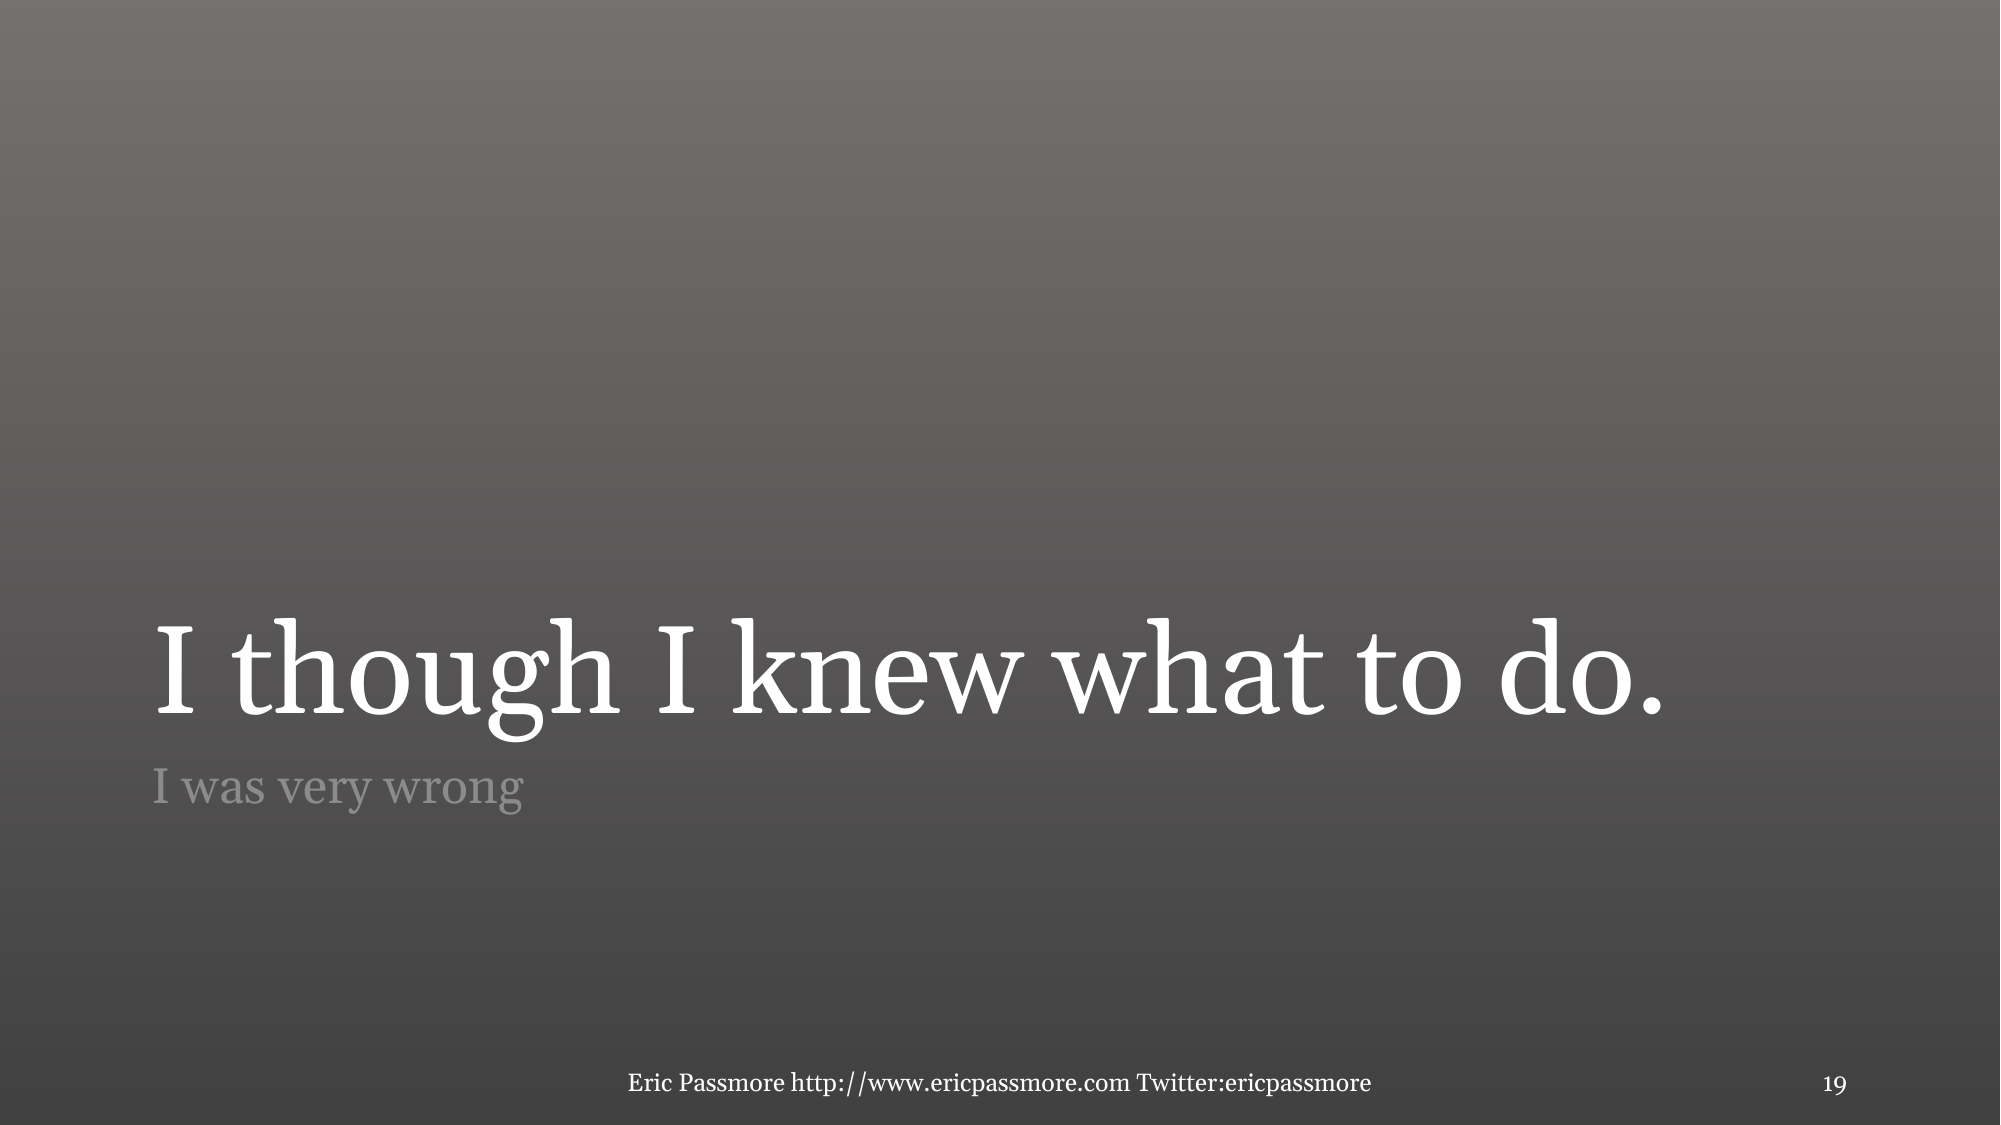

# I though I knew what to do.
I was very wrong
Eric Passmore http://www.ericpassmore.com Twitter:ericpassmore
19